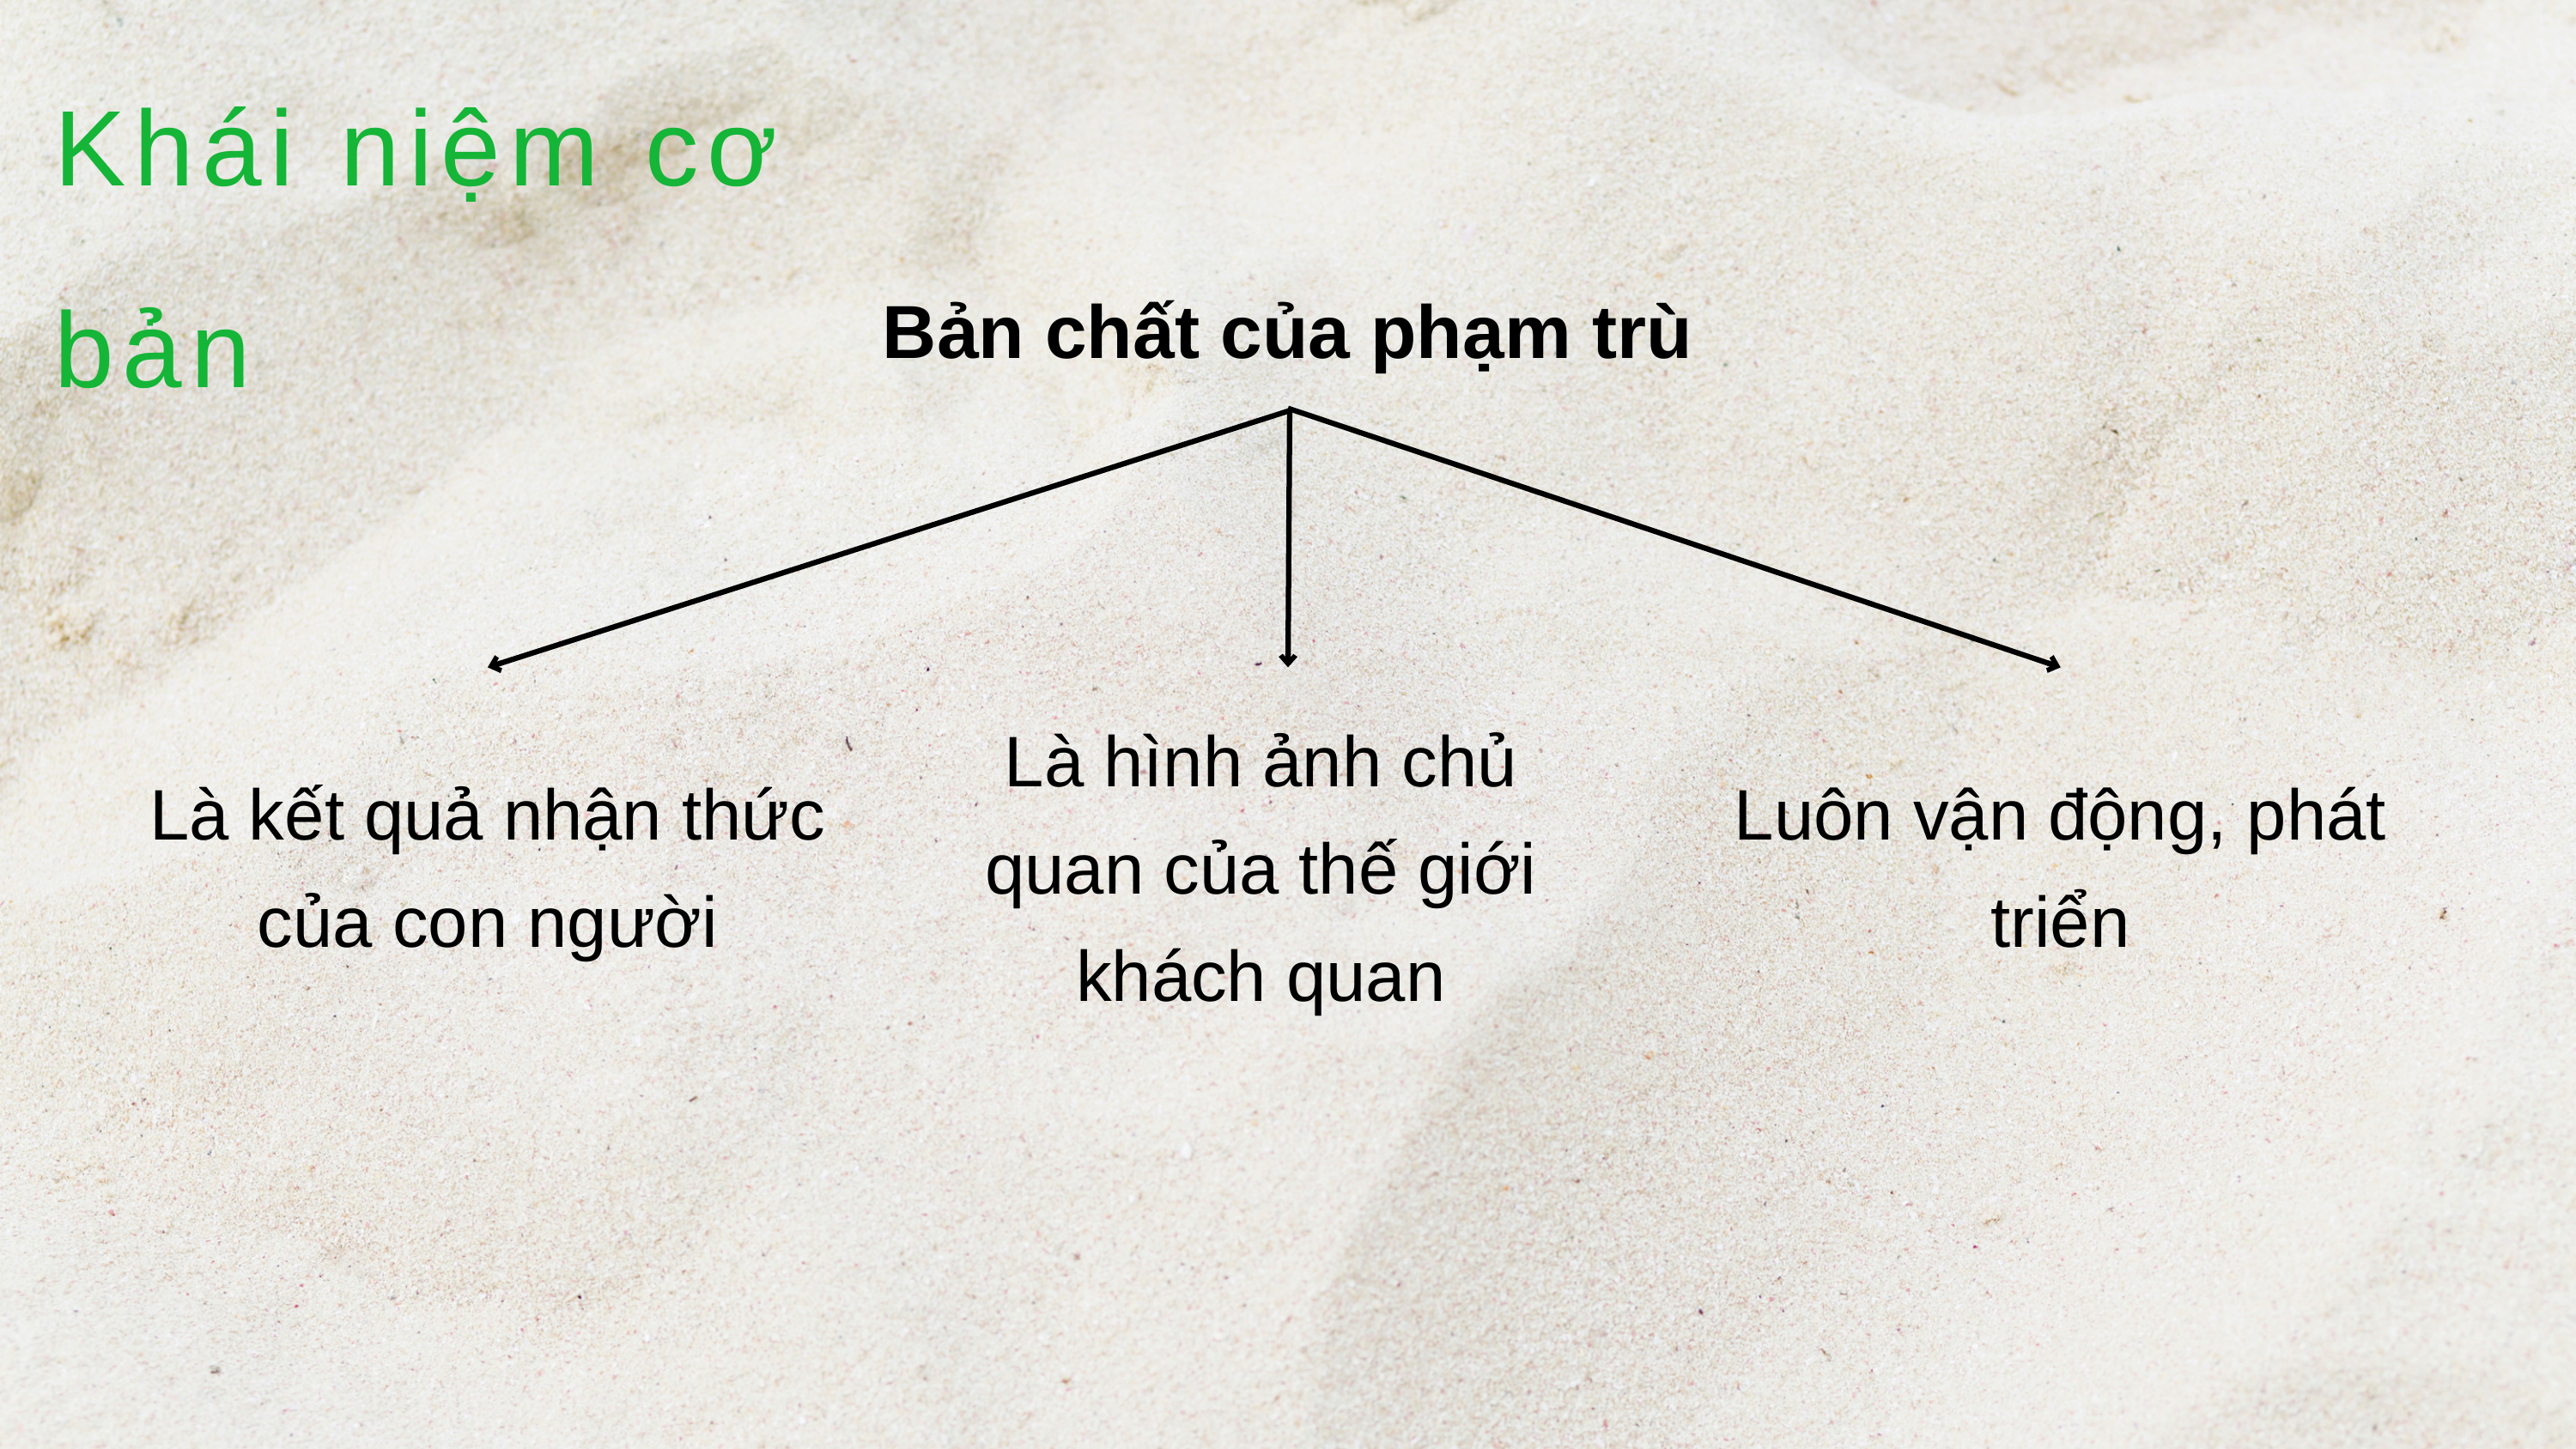

Khái niệm cơ bản
Bản chất của phạm trù

Là hình ảnh chủ quan của thế giới khách quan
Là kết quả nhận thức của con người
Luôn vận động, phát triển